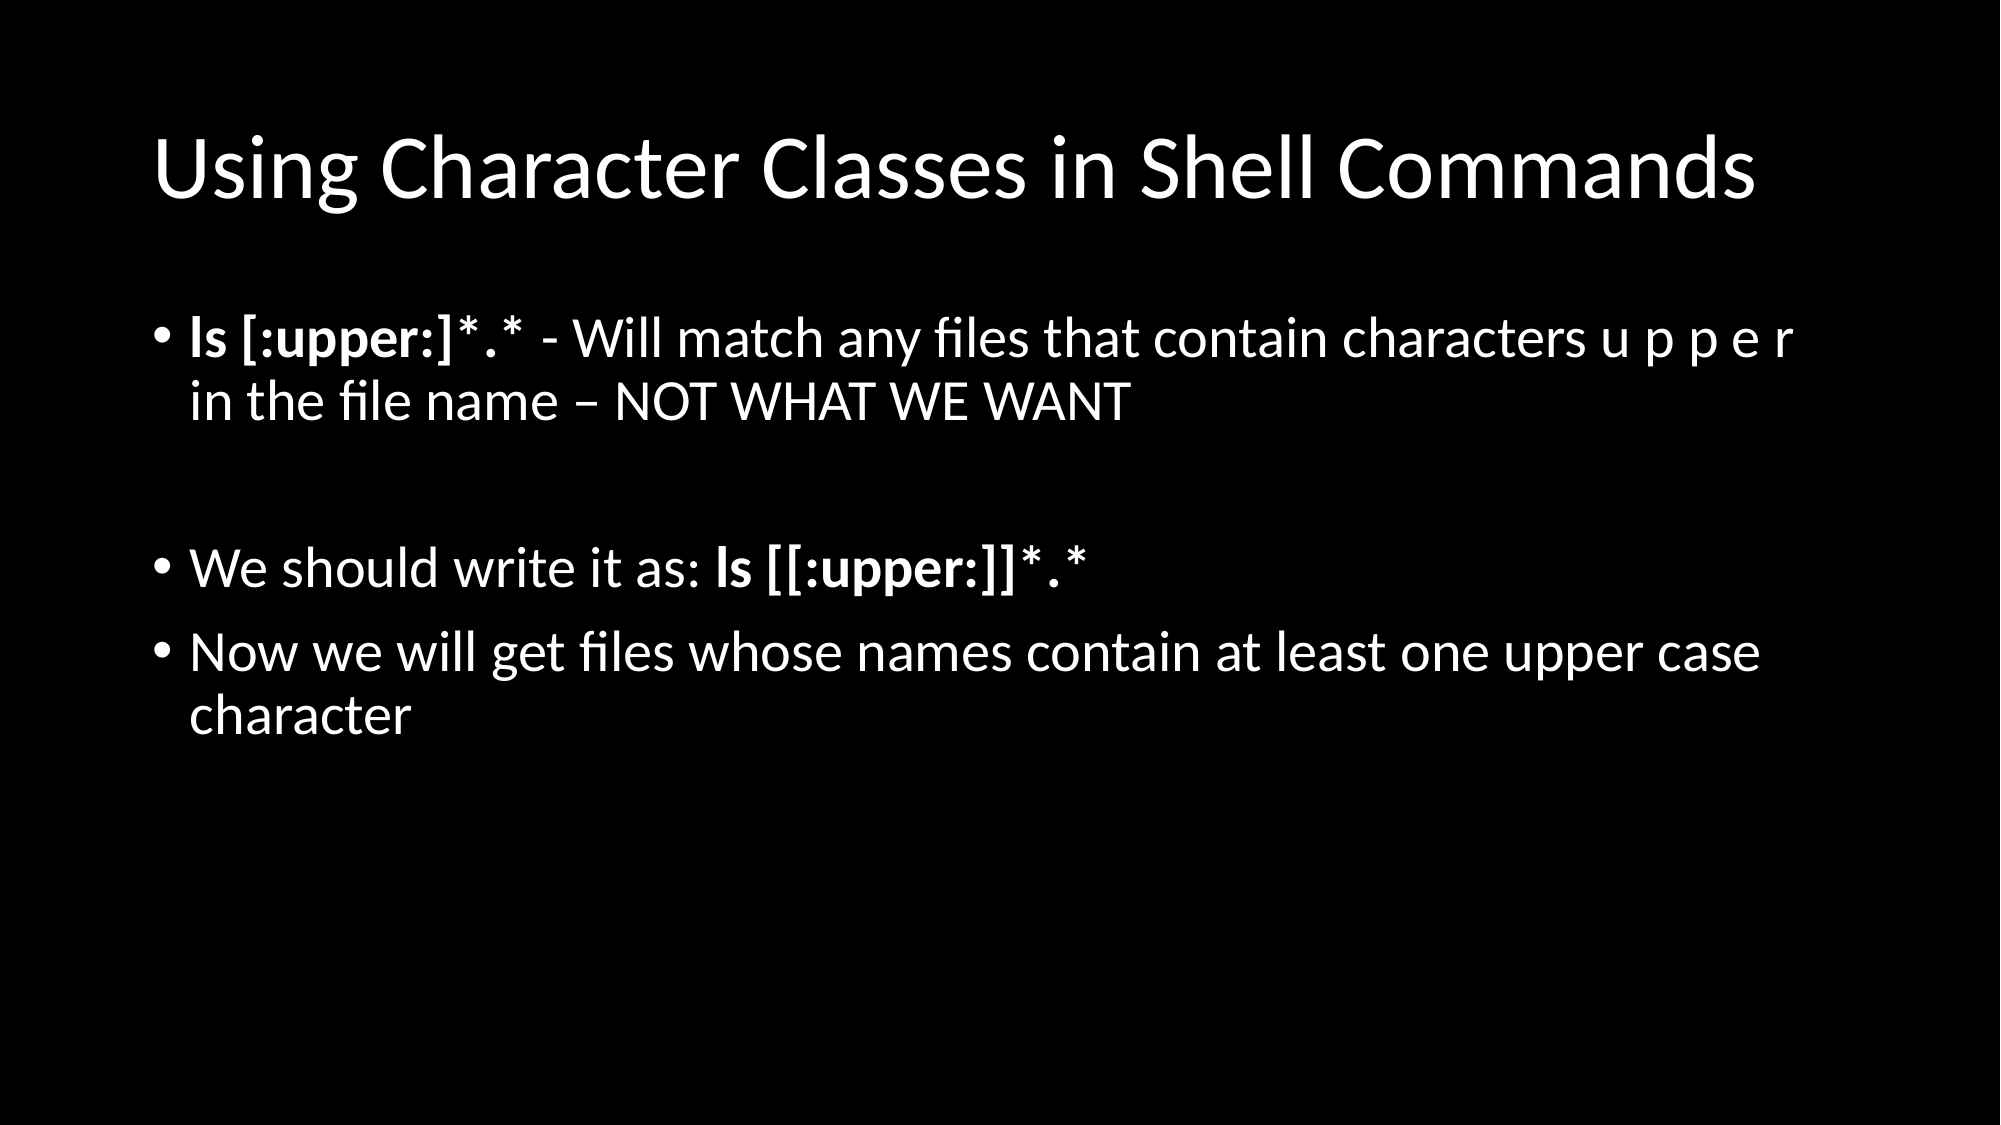

# Using Character Classes in Shell Commands
ls [:upper:]*.* - Will match any files that contain characters u p p e r in the file name – NOT WHAT WE WANT

We should write it as: ls [[:upper:]]*.*
Now we will get files whose names contain at least one upper case character